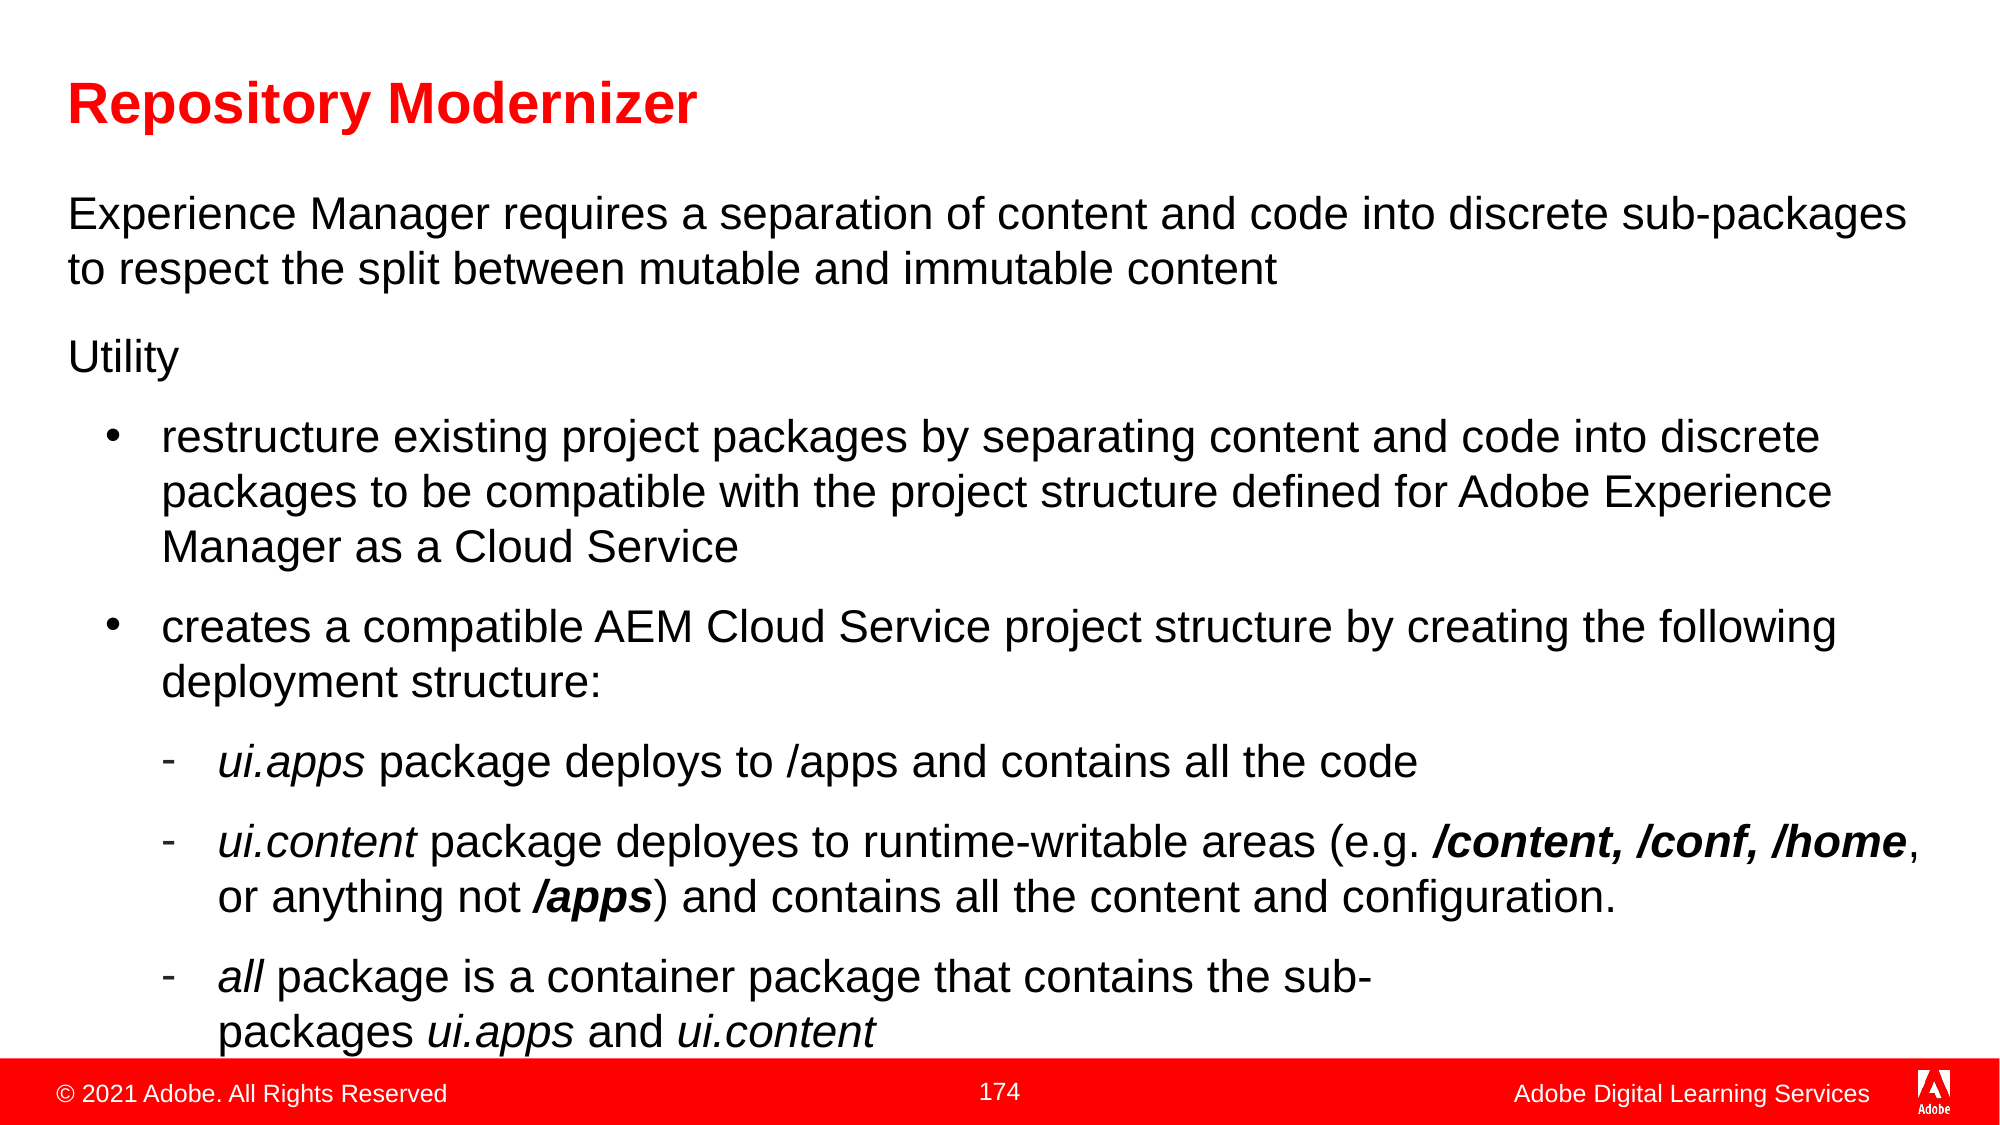

# Repository Modernizer
Experience Manager requires a separation of content and code into discrete sub-packages to respect the split between mutable and immutable content
Utility
restructure existing project packages by separating content and code into discrete packages to be compatible with the project structure defined for Adobe Experience Manager as a Cloud Service
creates a compatible AEM Cloud Service project structure by creating the following deployment structure:
ui.apps package deploys to /apps and contains all the code
ui.content package deployes to runtime-writable areas (e.g. /content, /conf, /home, or anything not /apps) and contains all the content and configuration.
all package is a container package that contains the sub-packages ui.apps and ui.content